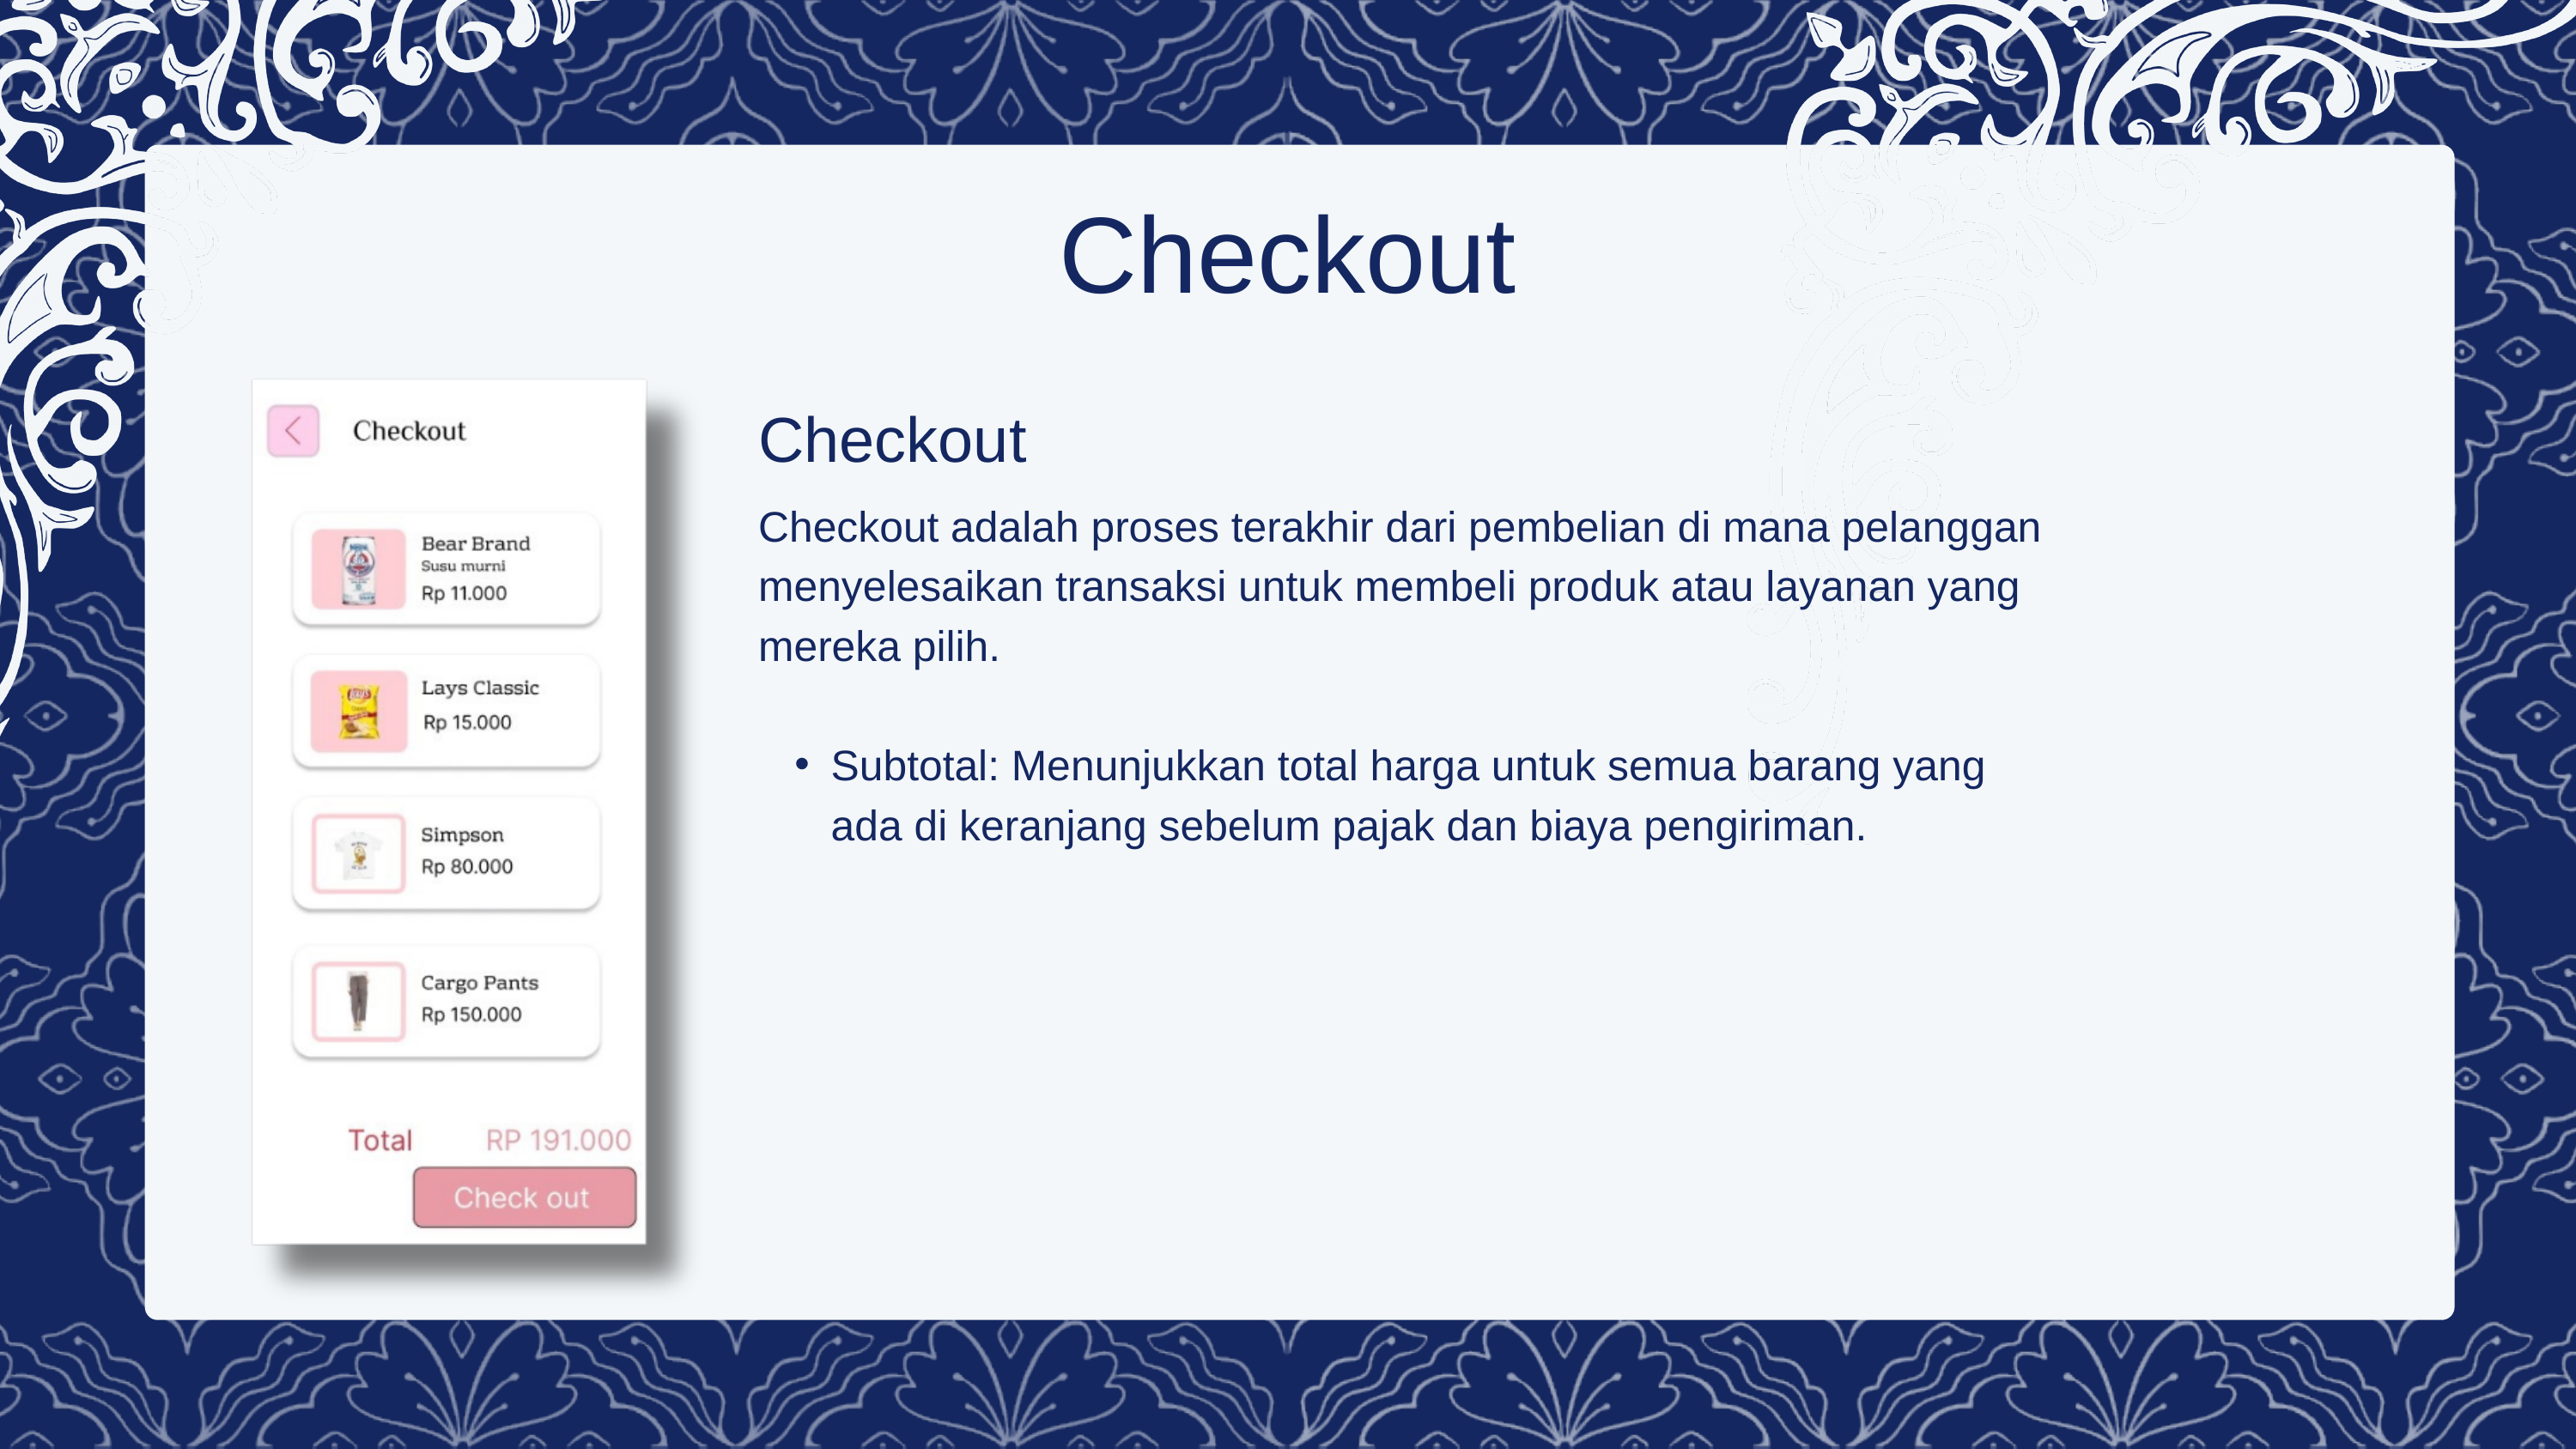

Checkout

Checkout
Checkout adalah proses terakhir dari pembelian di mana pelanggan menyelesaikan transaksi untuk membeli produk atau layanan yang mereka pilih.

Subtotal: Menunjukkan total harga untuk semua barang yang ada di keranjang sebelum pajak dan biaya pengiriman.